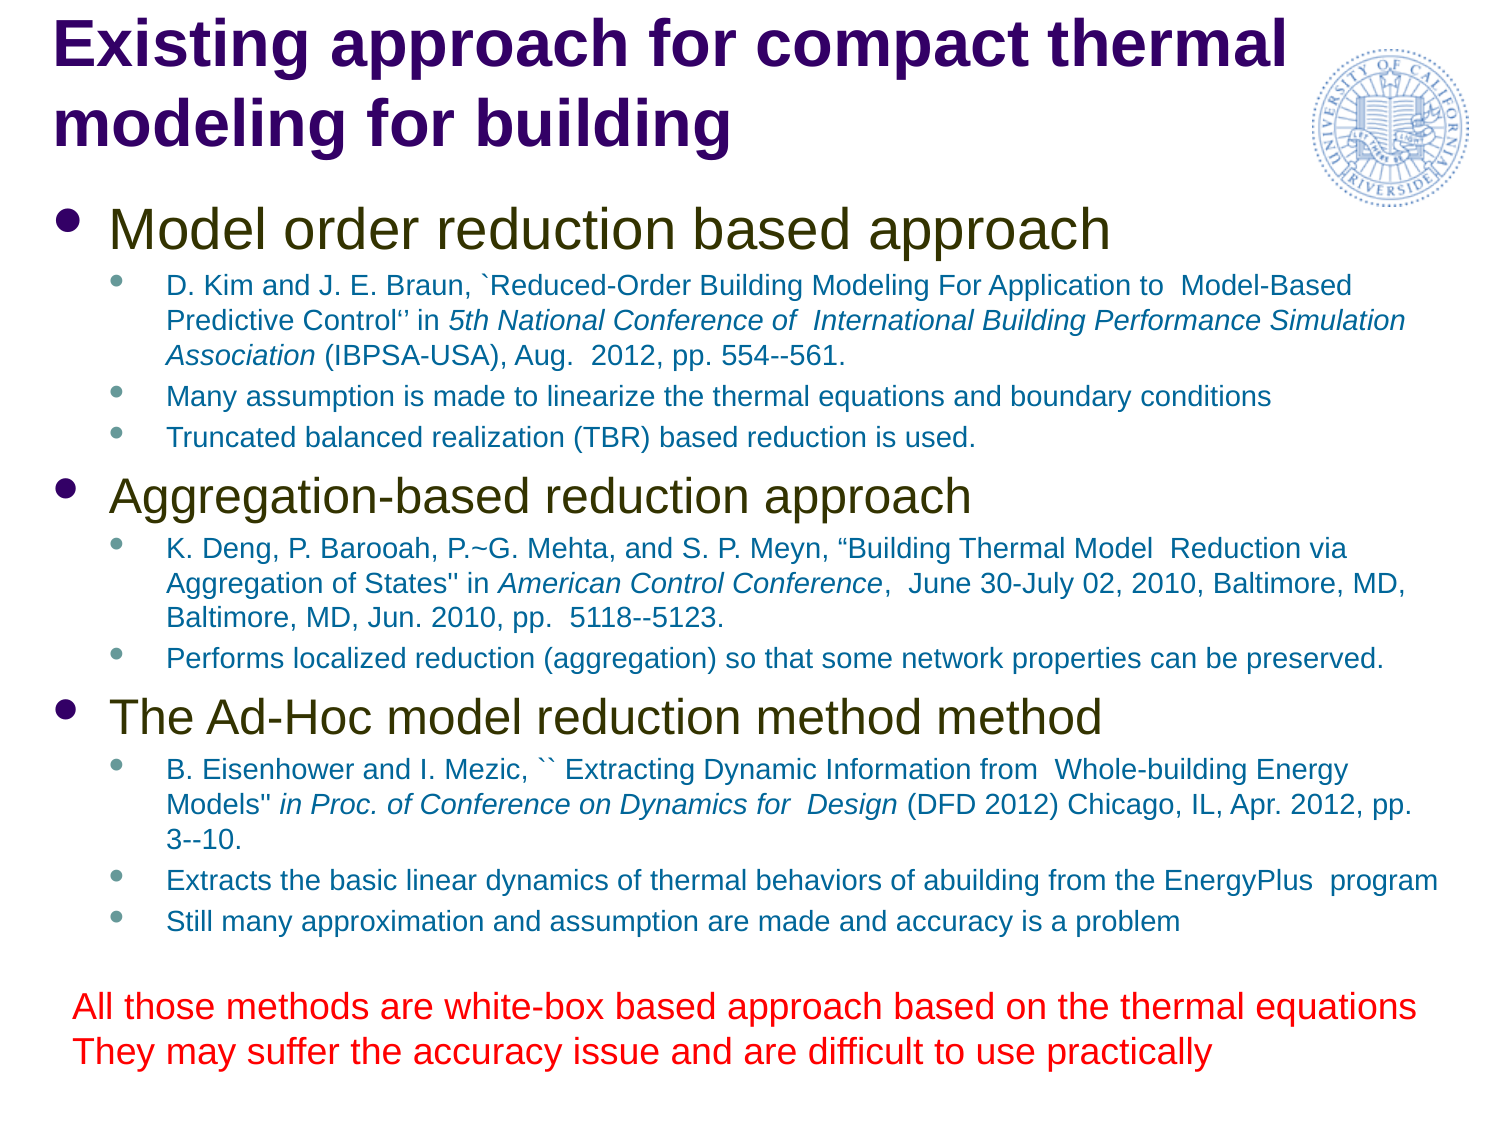

# Existing approach for compact thermal modeling for building
Model order reduction based approach
D. Kim and J. E. Braun, `Reduced-Order Building Modeling For Application to  Model-Based Predictive Control‘’ in 5th National Conference of  International Building Performance Simulation Association (IBPSA-USA), Aug.  2012, pp. 554--561.
Many assumption is made to linearize the thermal equations and boundary conditions
Truncated balanced realization (TBR) based reduction is used.
Aggregation-based reduction approach
K. Deng, P. Barooah, P.~G. Mehta, and S. P. Meyn, “Building Thermal Model  Reduction via Aggregation of States'' in American Control Conference,  June 30-July 02, 2010, Baltimore, MD, Baltimore, MD, Jun. 2010, pp.  5118--5123.
Performs localized reduction (aggregation) so that some network properties can be preserved.
The Ad-Hoc model reduction method method
B. Eisenhower and I. Mezic, `` Extracting Dynamic Information from  Whole-building Energy Models'' in Proc. of Conference on Dynamics for  Design (DFD 2012) Chicago, IL, Apr. 2012, pp. 3--10.
Extracts the basic linear dynamics of thermal behaviors of abuilding from the EnergyPlus  program
Still many approximation and assumption are made and accuracy is a problem

All those methods are white-box based approach based on the thermal equations
They may suffer the accuracy issue and are difficult to use practically